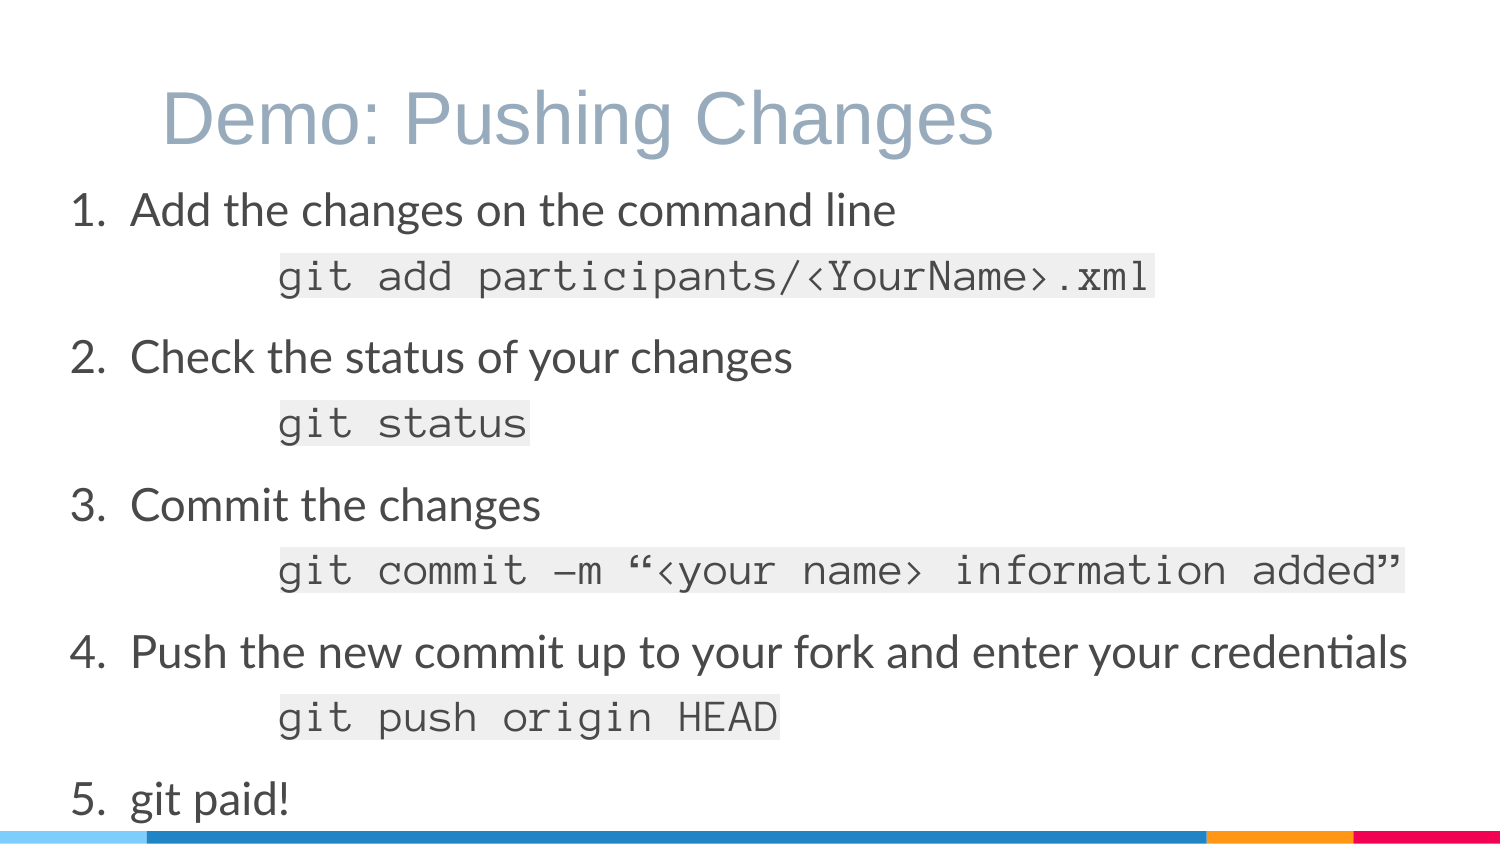

# Demo: Pushing Changes
15 min
Add the changes on the command line
	git add participants/<YourName>.xml
Check the status of your changes
	git status
Commit the changes
	git commit -m “<your name> information added”
Push the new commit up to your fork and enter your credentials
	git push origin HEAD
git paid!